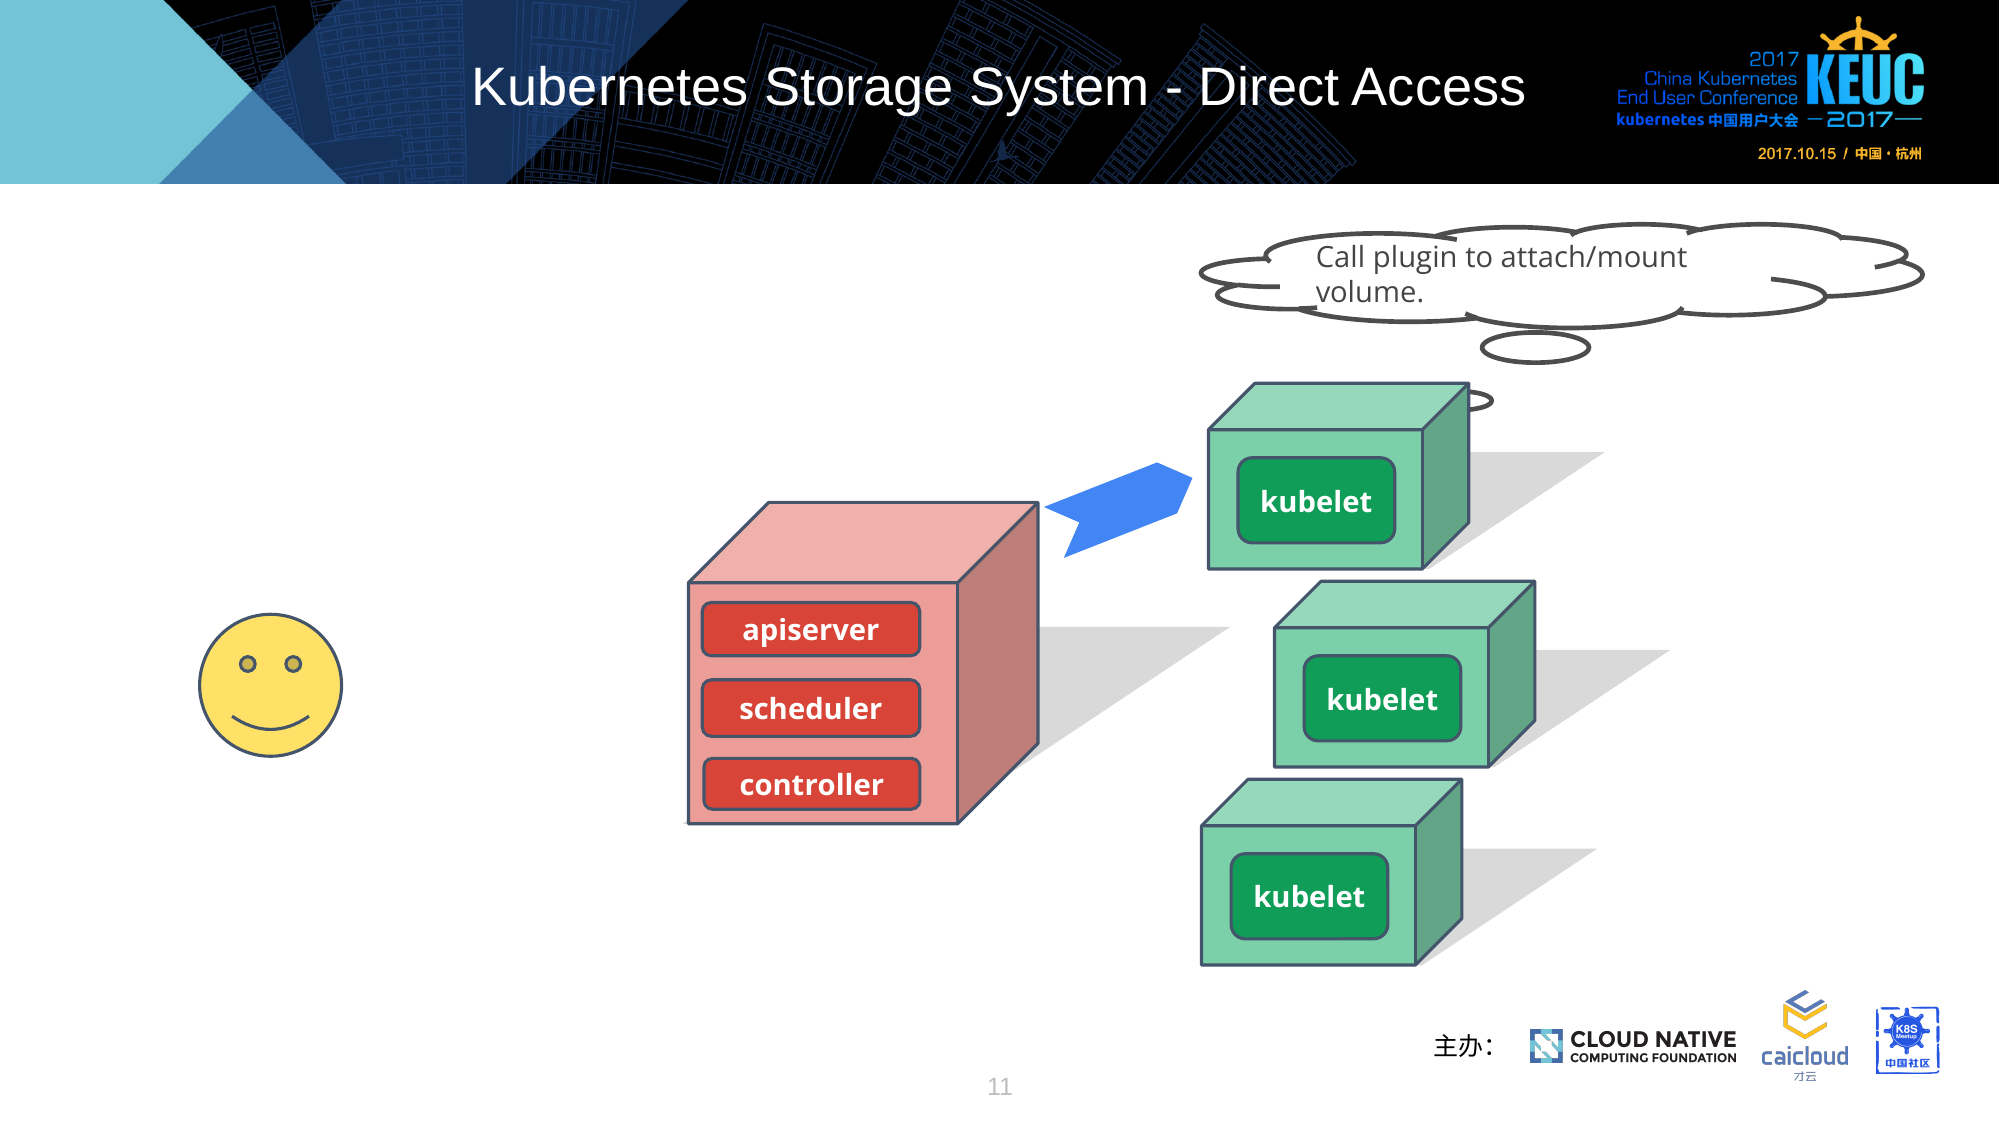

# Kubernetes Storage System - Direct Access
Call plugin to attach/mount volume.

kubelet

apiserver

kubelet
scheduler
controller

kubelet
11